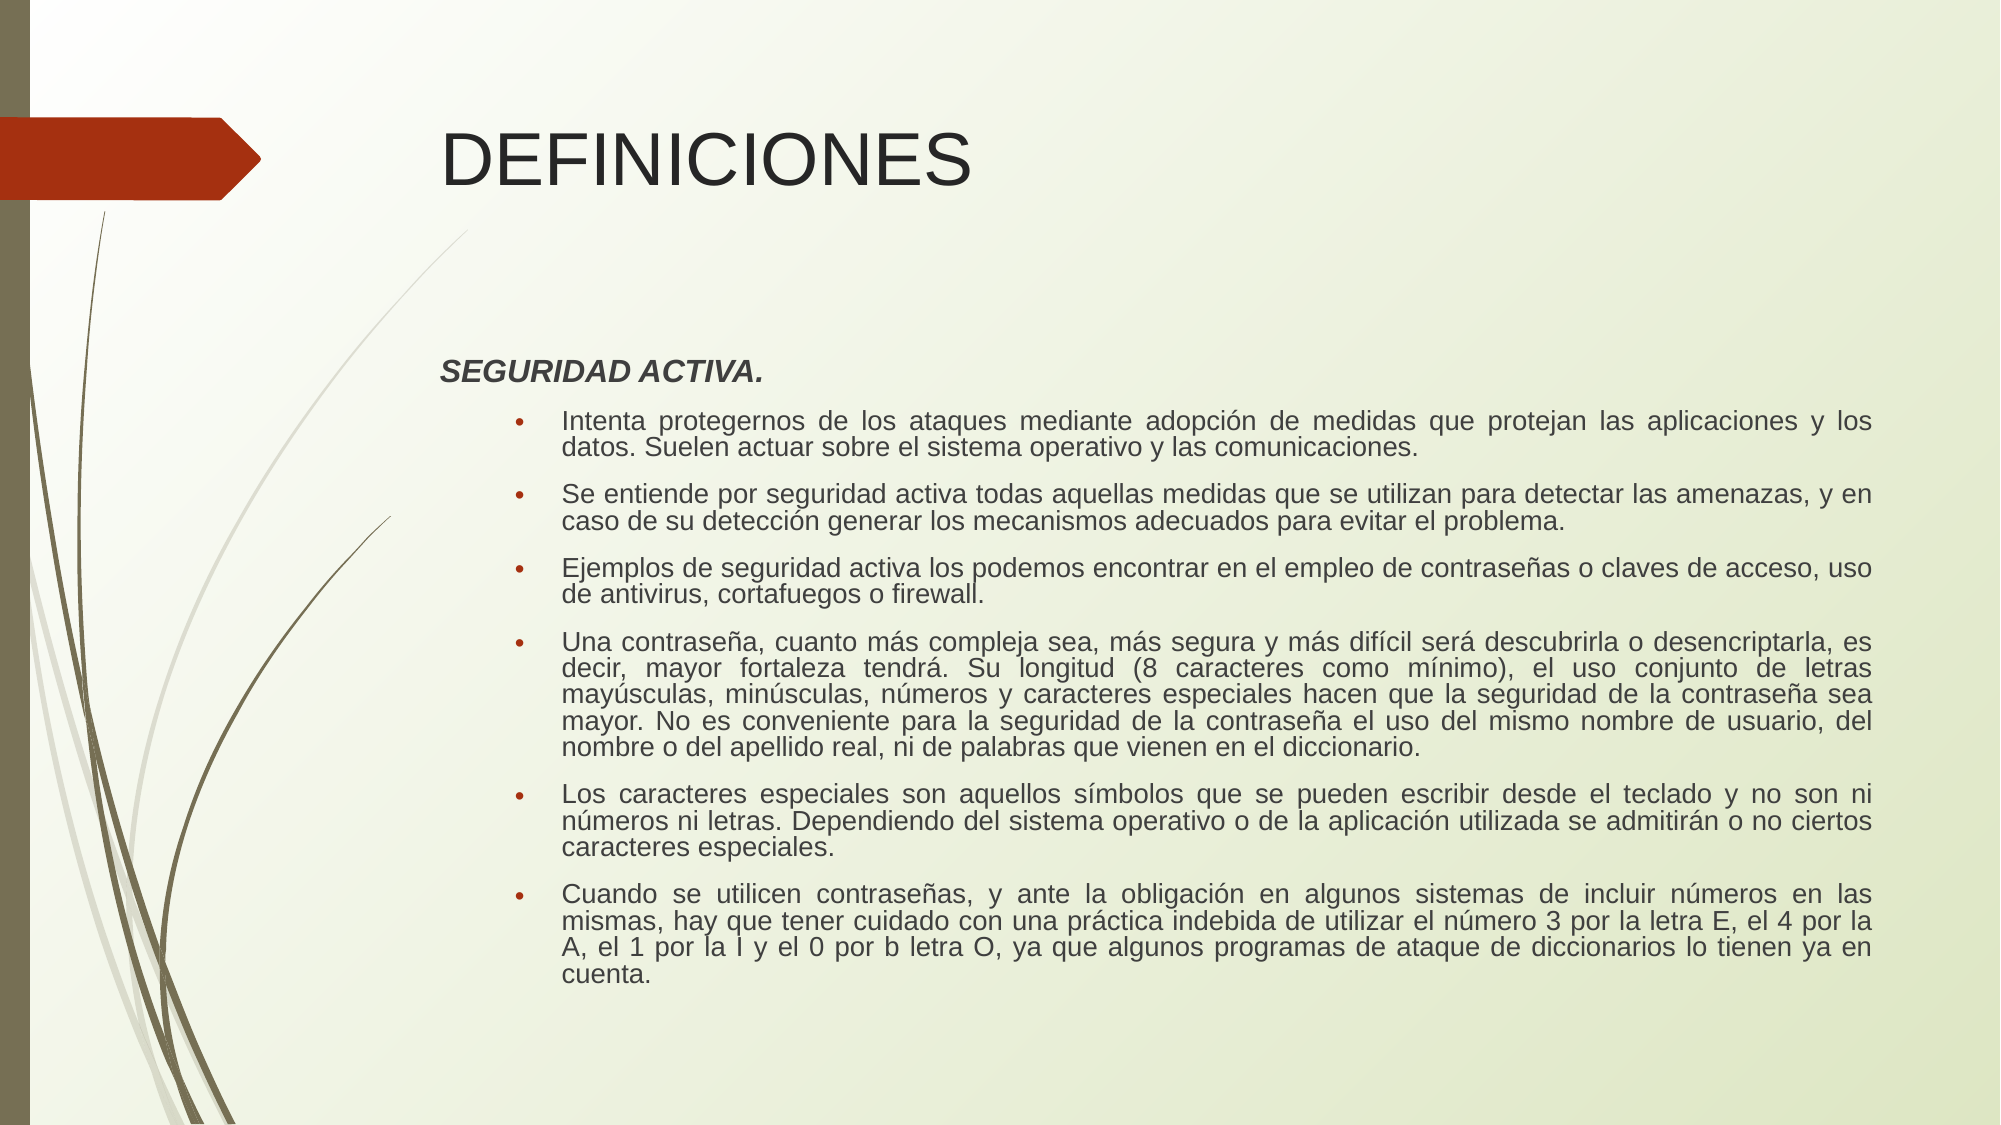

# DEFINICIONES
SEGURIDAD ACTIVA.
Intenta protegernos de los ataques mediante adopción de medidas que protejan las aplicaciones y los datos. Suelen actuar sobre el sistema operativo y las comunicaciones.
Se entiende por seguridad activa todas aquellas medidas que se utilizan para detectar las amenazas, y en caso de su detección generar los mecanismos adecuados para evitar el problema.
Ejemplos de seguridad activa los podemos encontrar en el empleo de contraseñas o claves de acceso, uso de antivirus, cortafuegos o firewall.
Una contraseña, cuanto más compleja sea, más segura y más difícil será descubrirla o desencriptarla, es decir, mayor fortaleza tendrá. Su longitud (8 caracteres como mínimo), el uso conjunto de letras mayúsculas, minúsculas, números y caracteres especiales hacen que la seguridad de la contraseña sea mayor. No es conveniente para la seguridad de la contraseña el uso del mismo nombre de usuario, del nombre o del apellido real, ni de palabras que vienen en el diccionario.
Los caracteres especiales son aquellos símbolos que se pueden escribir desde el teclado y no son ni números ni letras. Dependiendo del sistema operativo o de la aplicación utilizada se admitirán o no ciertos caracteres especiales.
Cuando se utilicen contraseñas, y ante la obligación en algunos sistemas de incluir números en las mismas, hay que tener cuidado con una práctica indebida de utilizar el número 3 por la letra E, el 4 por la A, el 1 por la I y el 0 por b letra O, ya que algunos programas de ataque de diccionarios lo tienen ya en cuenta.